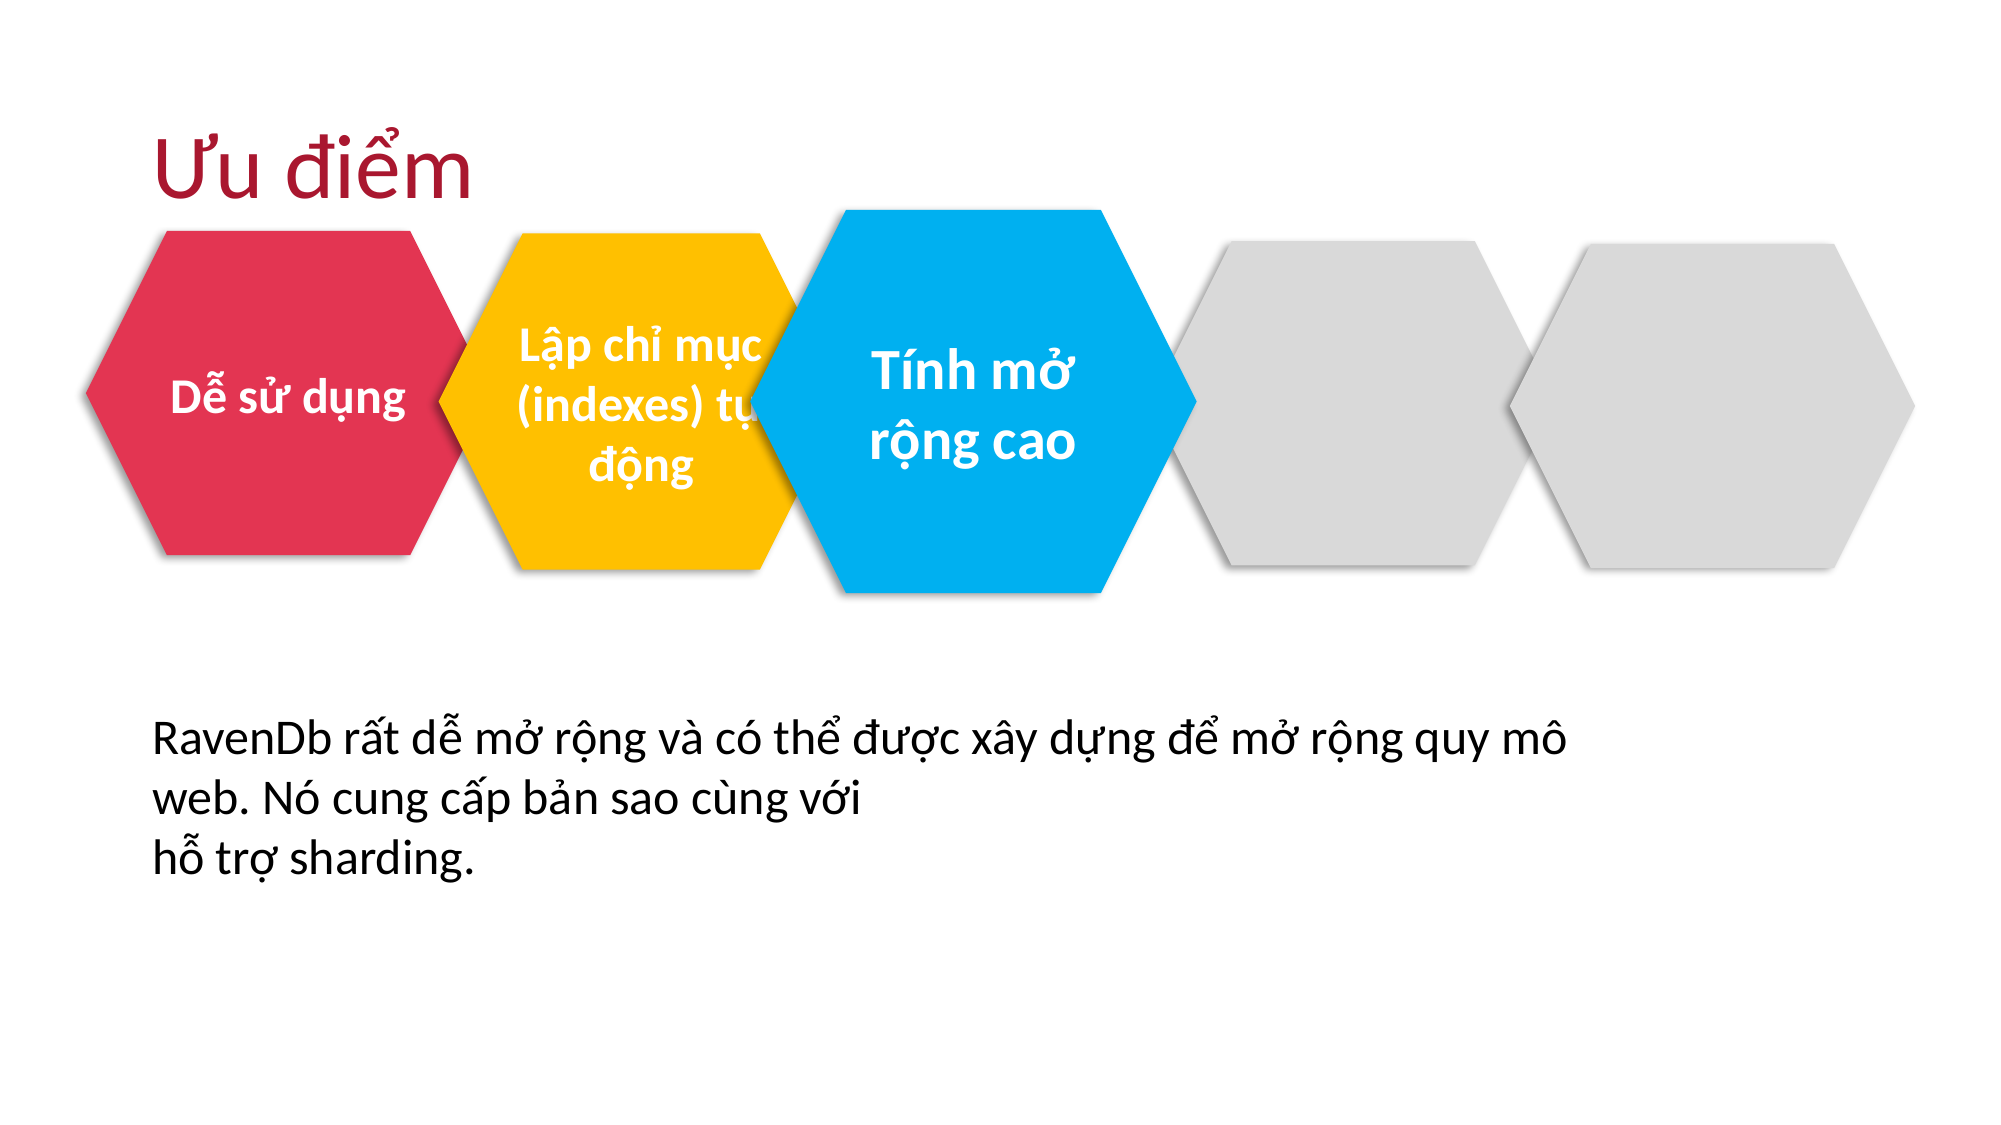

# Ưu điểm
Tính mở rộng cao
Dễ sử dụng
Lập chỉ mục (indexes) tự động

RavenDb rất dễ mở rộng và có thể được xây dựng để mở rộng quy mô web. Nó cung cấp bản sao cùng với
hỗ trợ sharding.